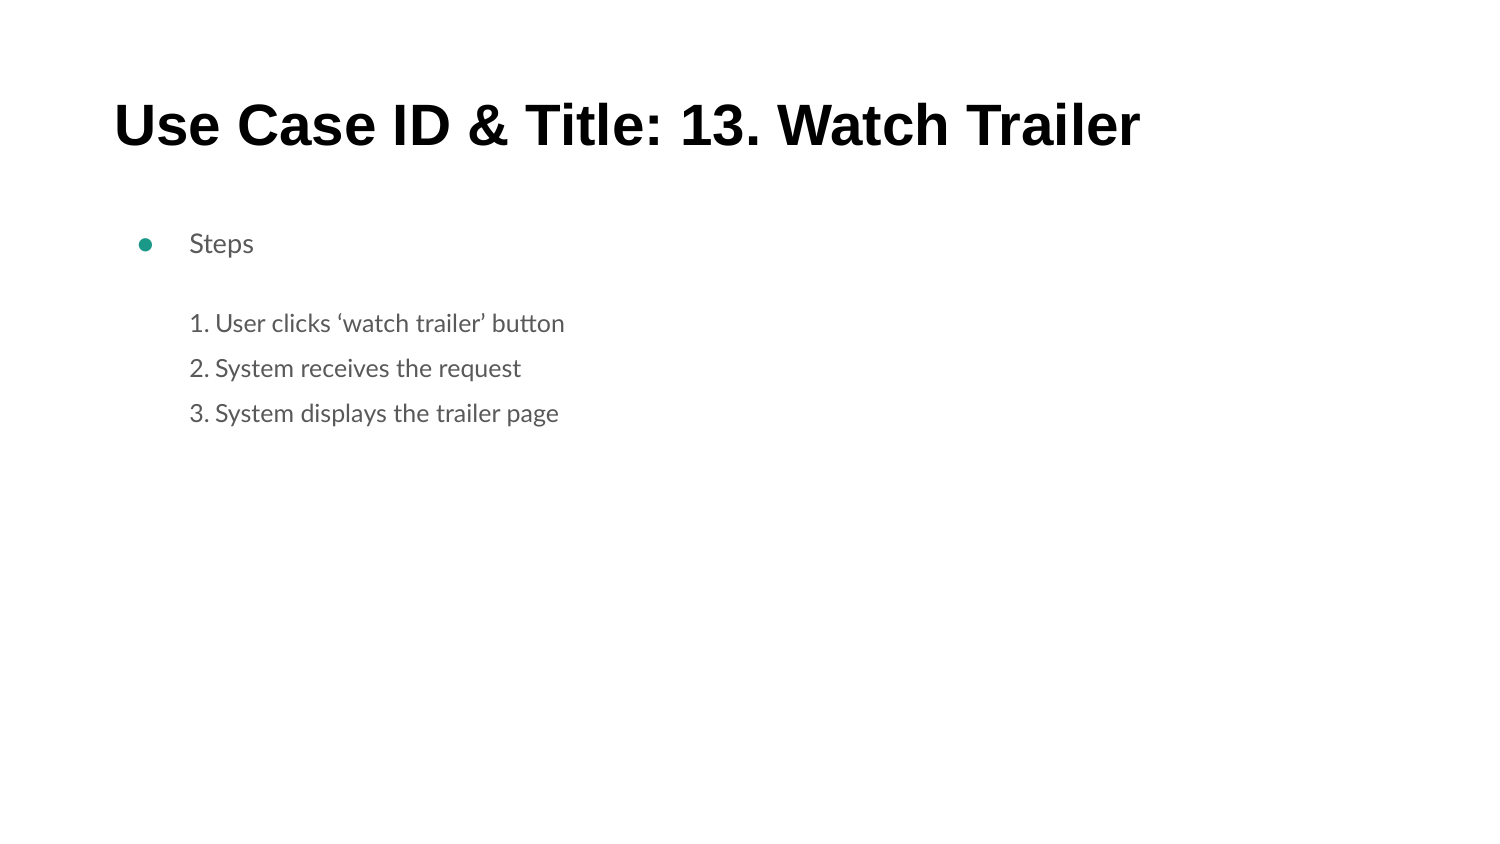

# Use Case ID & Title: 13. Watch Trailer
Steps
1. User clicks ‘watch trailer’ button
2. System receives the request
3. System displays the trailer page